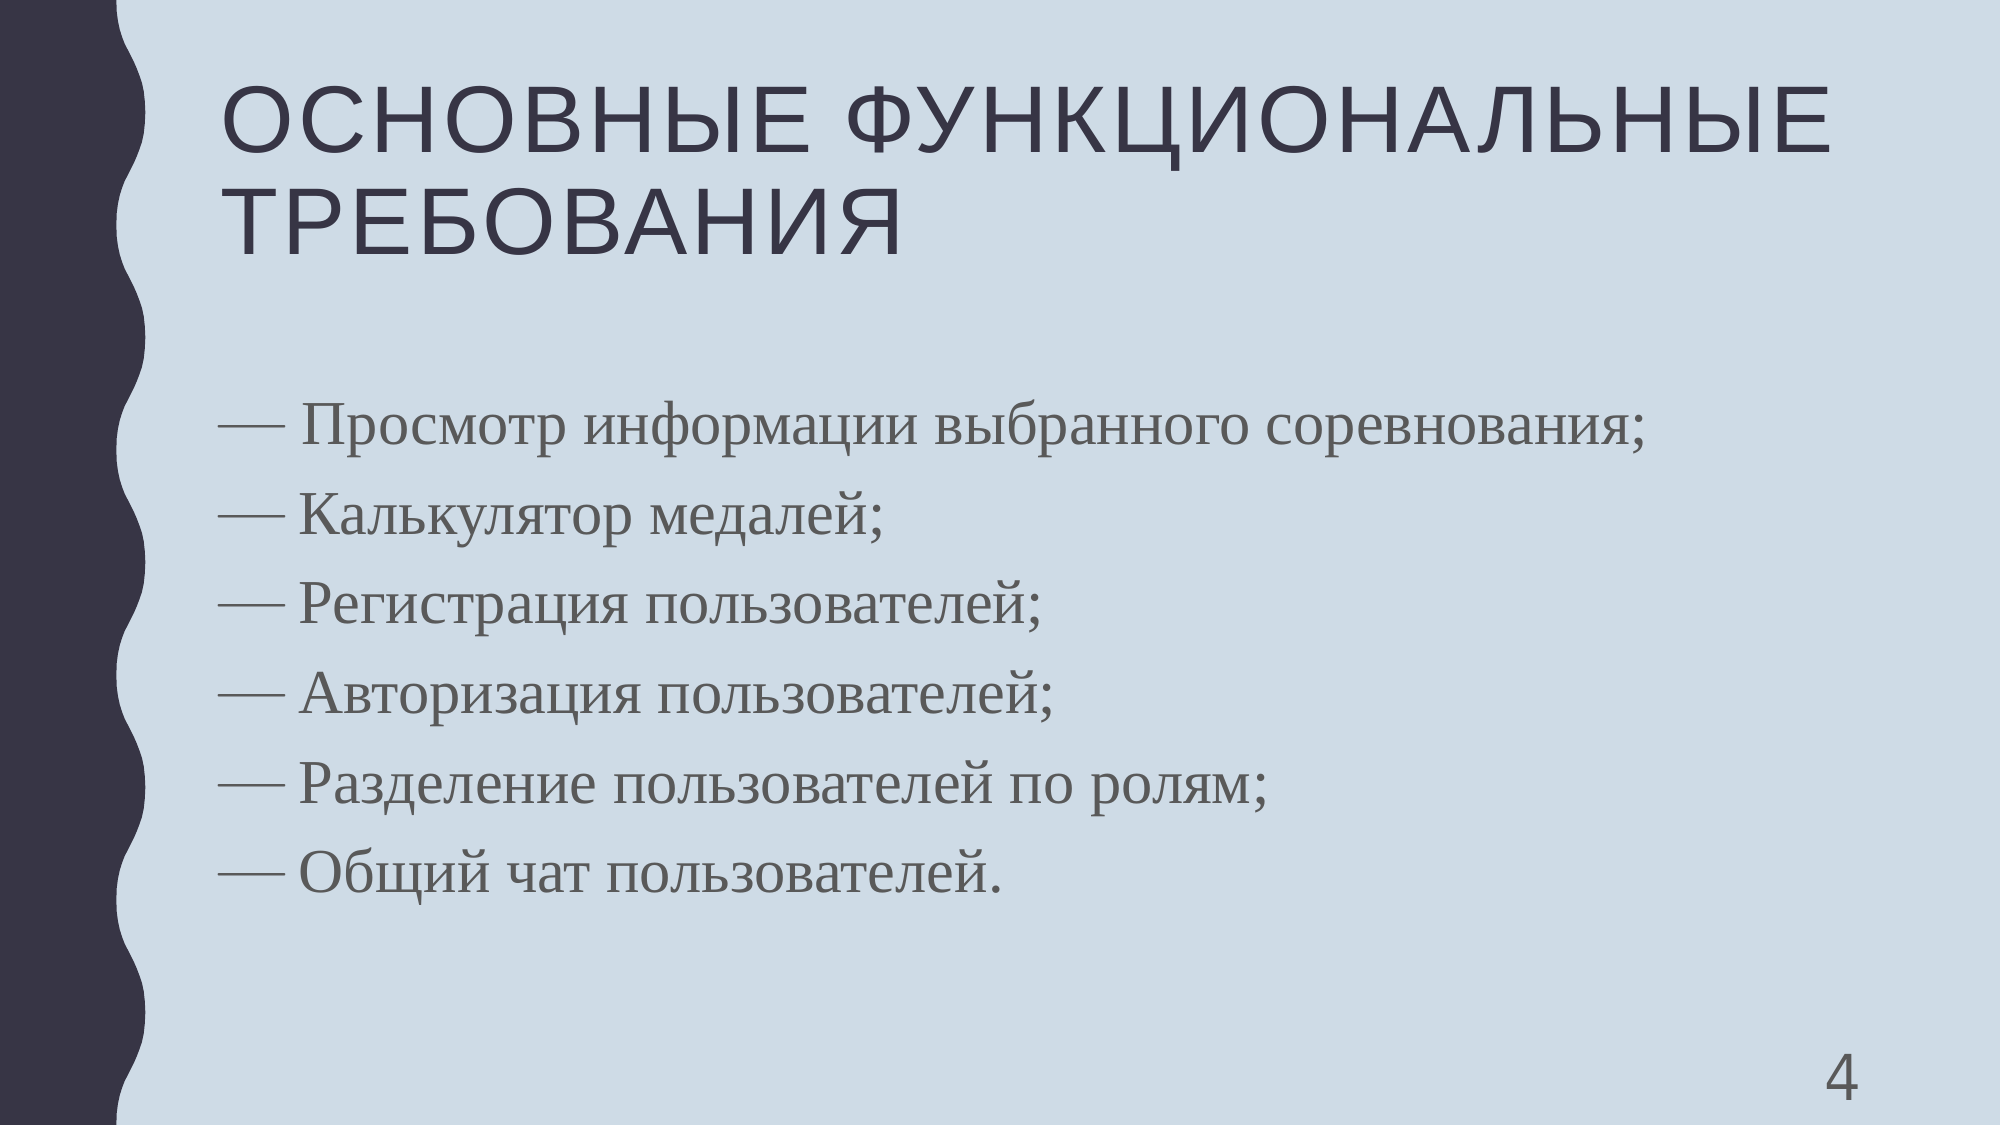

# Основные функциональные требования
⎯ Просмотр информации выбранного соревнования;
⎯ Калькулятор медалей;
⎯ Регистрация пользователей;
⎯ Авторизация пользователей;
⎯ Разделение пользователей по ролям;
⎯ Общий чат пользователей.
4